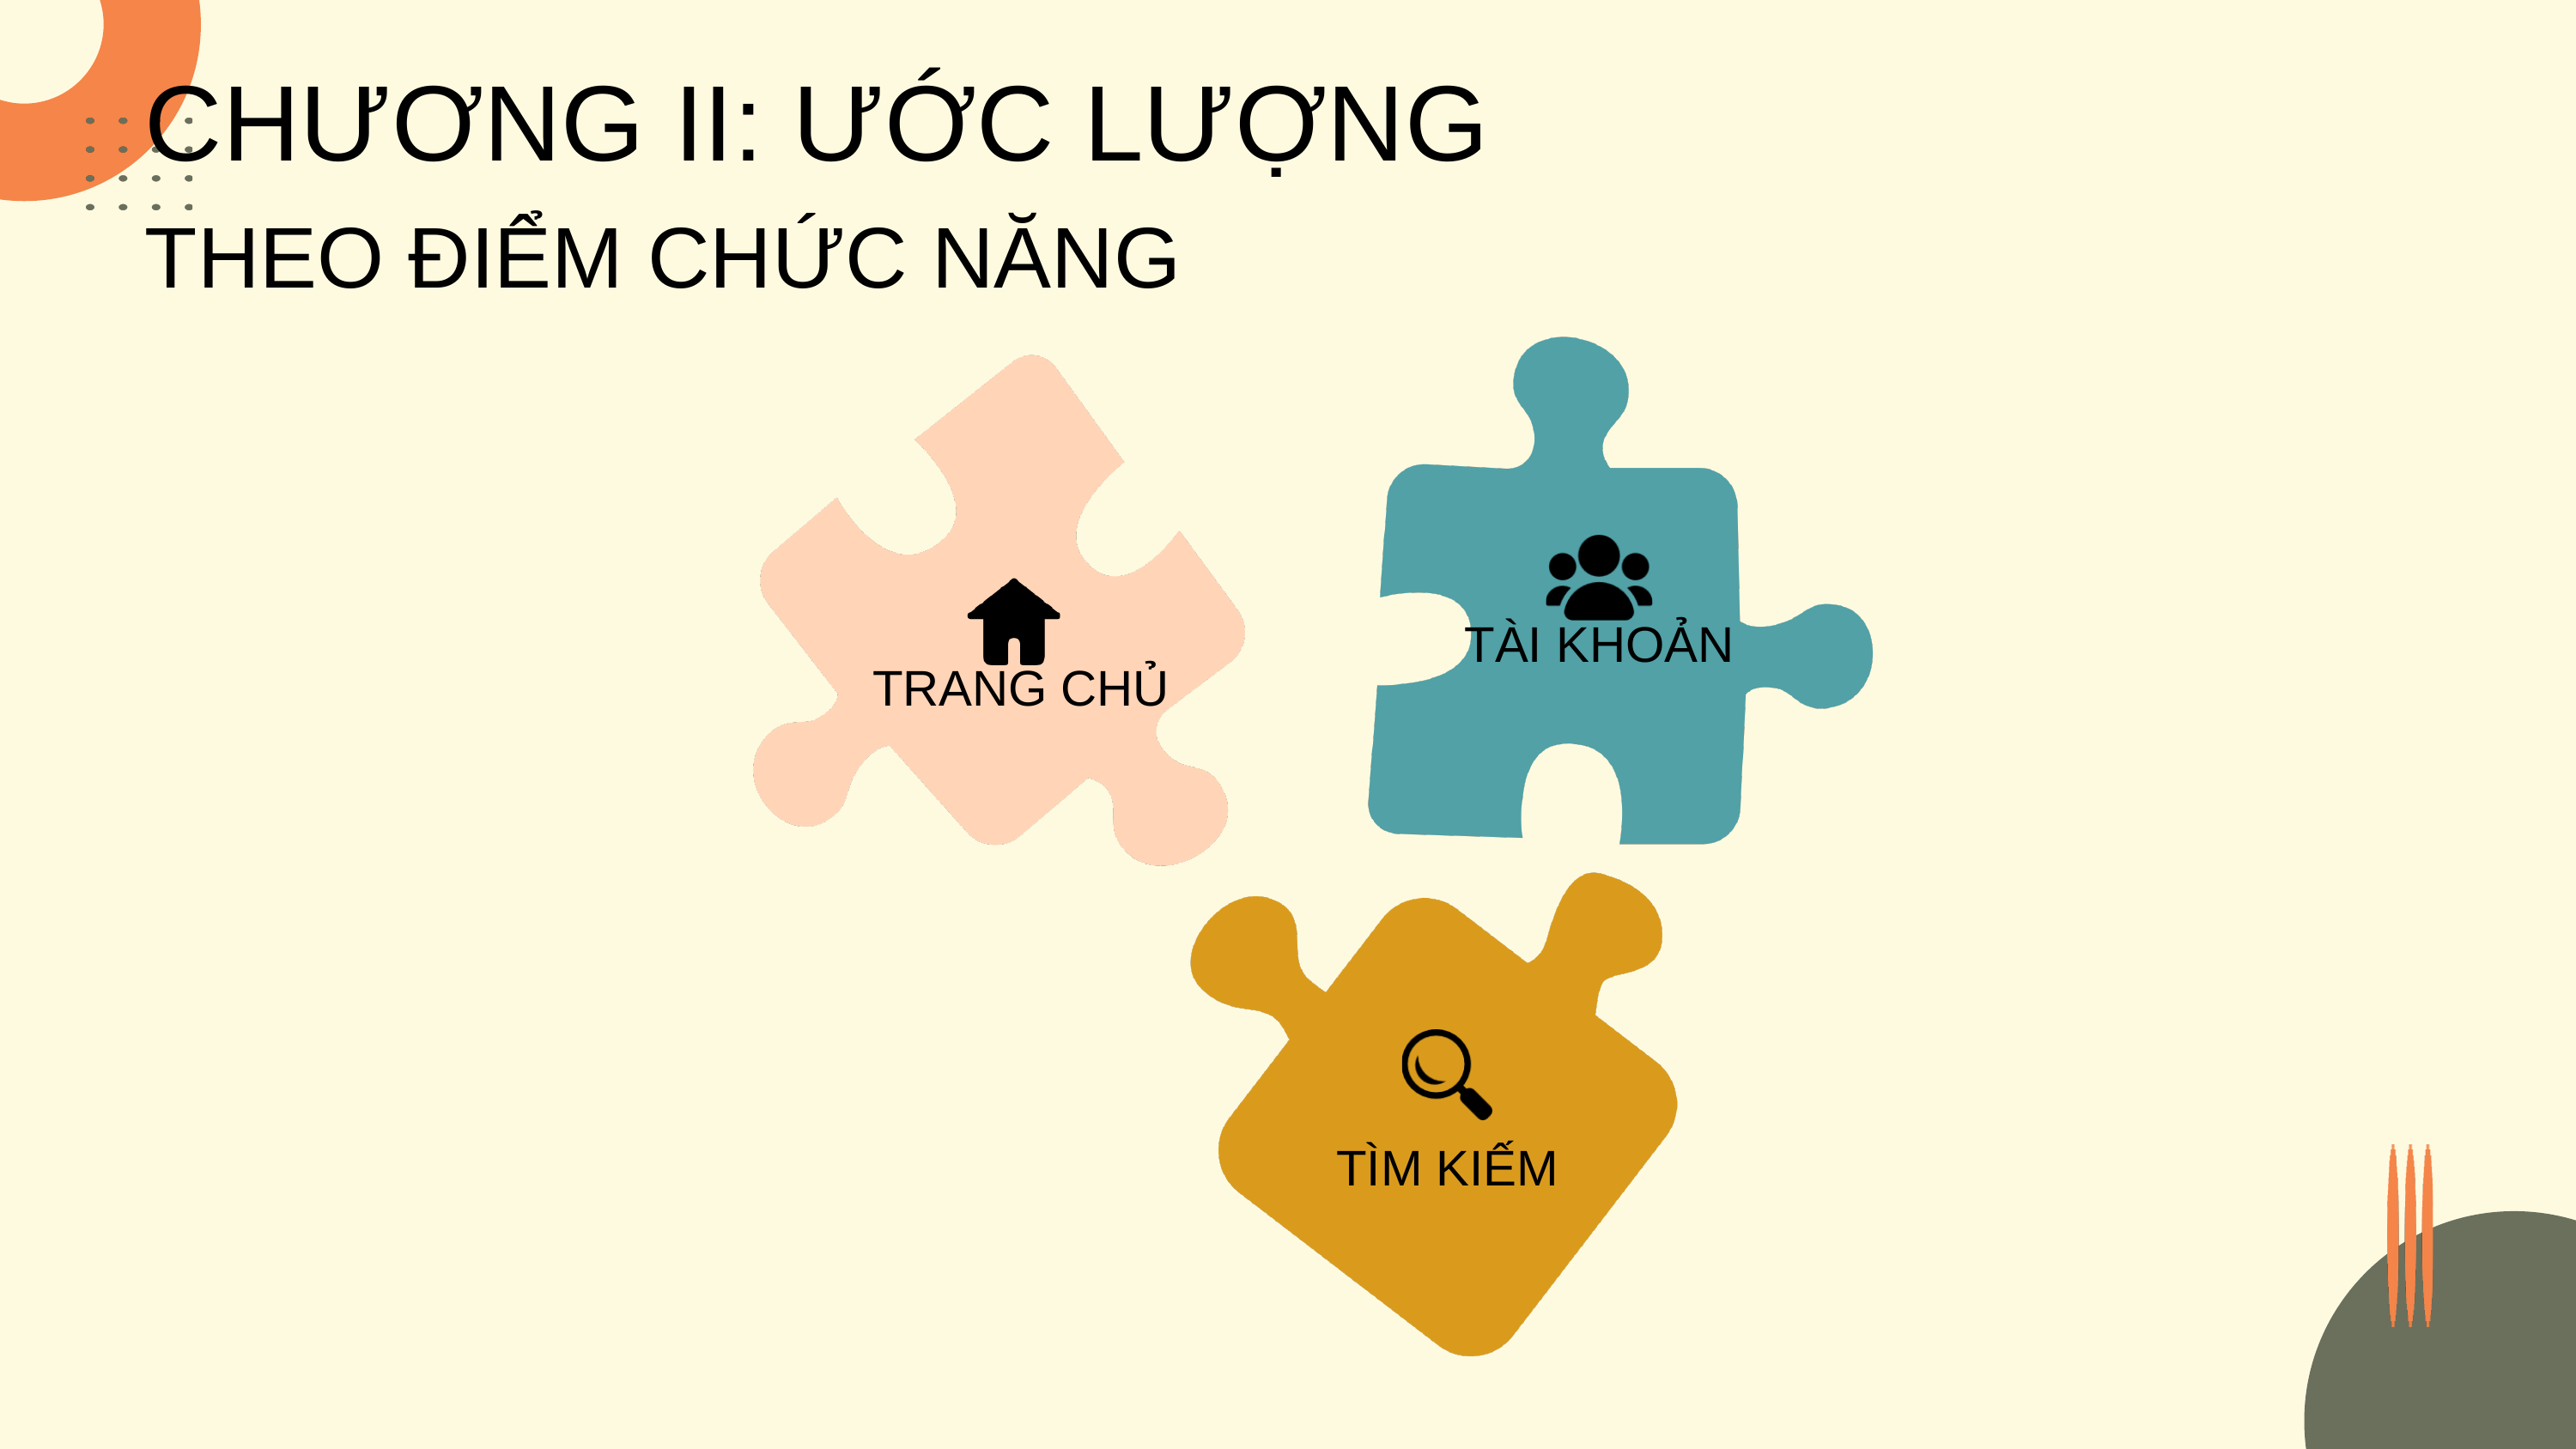

CHƯƠNG II: ƯỚC LƯỢNG

THEO ĐIỂM CHỨC NĂNG

TÀI KHOẢN
TRANG CHỦ

TÌM KIẾM